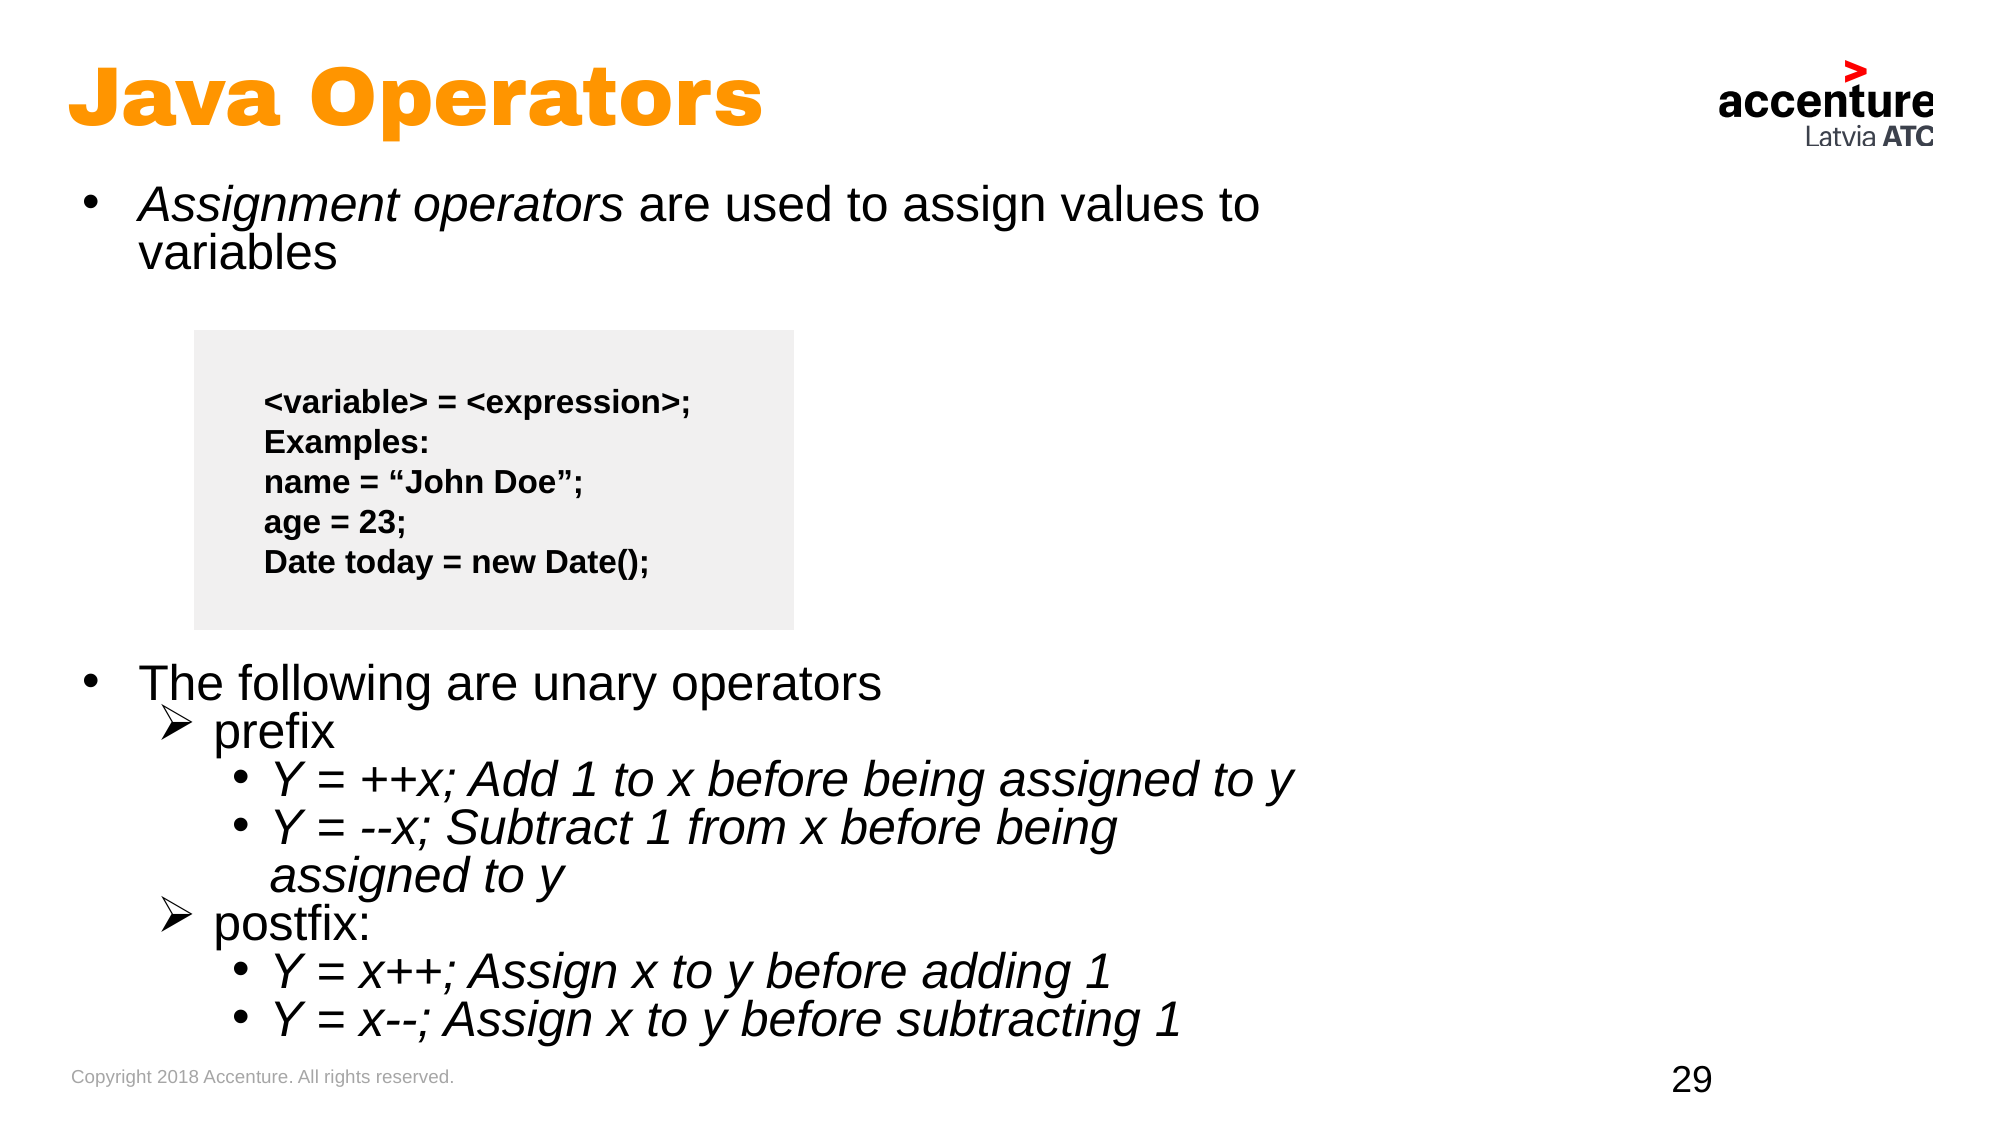

Java Operators
Assignment operators are used to assign values to variables

The following are unary operators
prefix
Y = ++x; Add 1 to x before being assigned to y
Y = --x; Subtract 1 from x before being assigned to y
postfix:
Y = x++; Assign x to y before adding 1
Y = x--; Assign x to y before subtracting 1
	<variable> = <expression>;
	Examples:
	name = “John Doe”;
	age = 23;
	Date today = new Date();
29